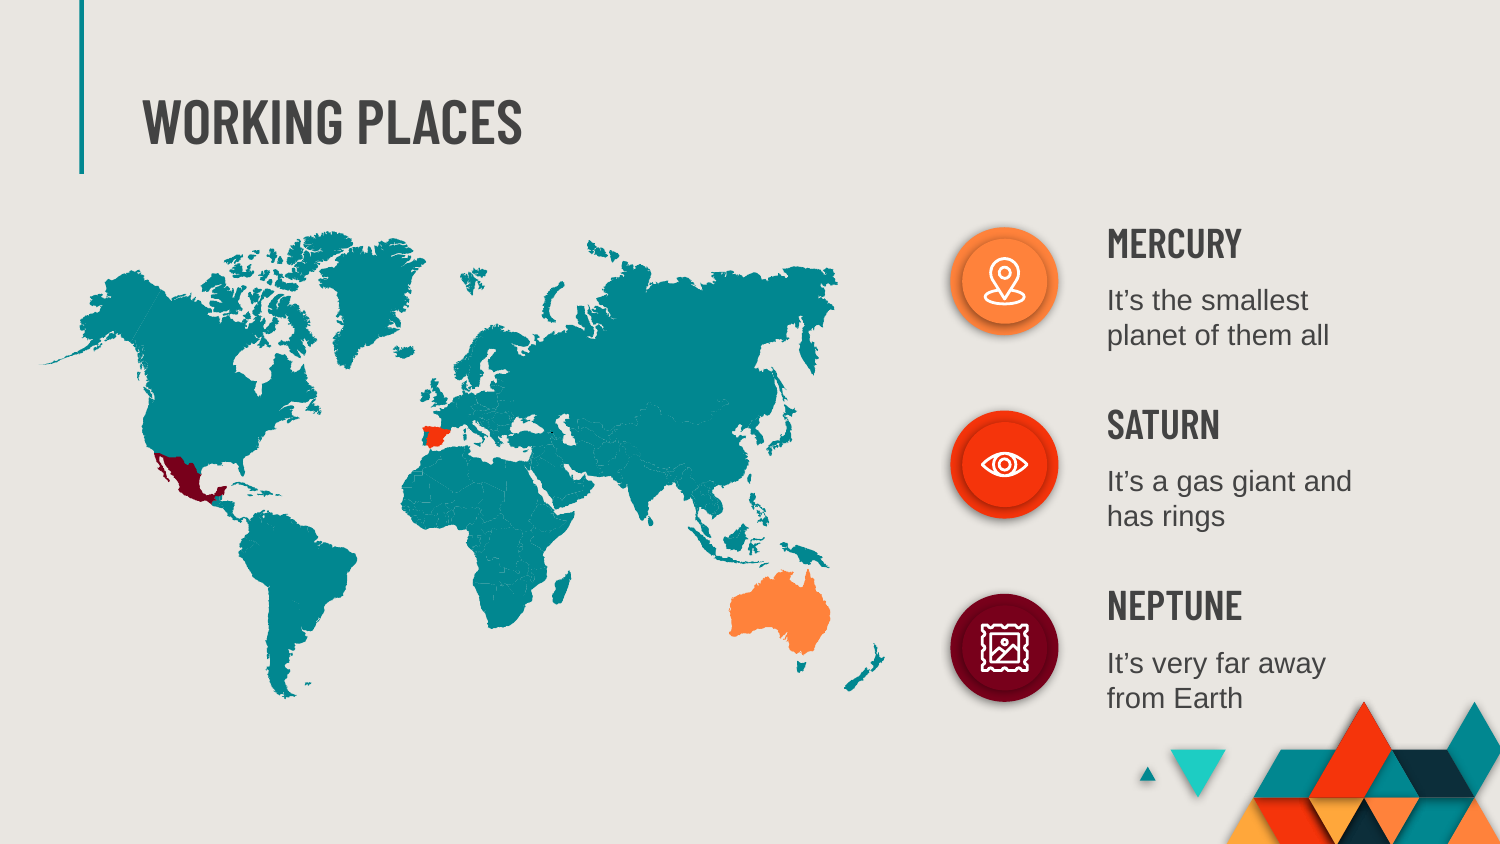

# WORKING PLACES
MERCURY

It’s the smallest planet of them all
SATURN

It’s a gas giant and has rings

NEPTUNE

It’s very far away from Earth